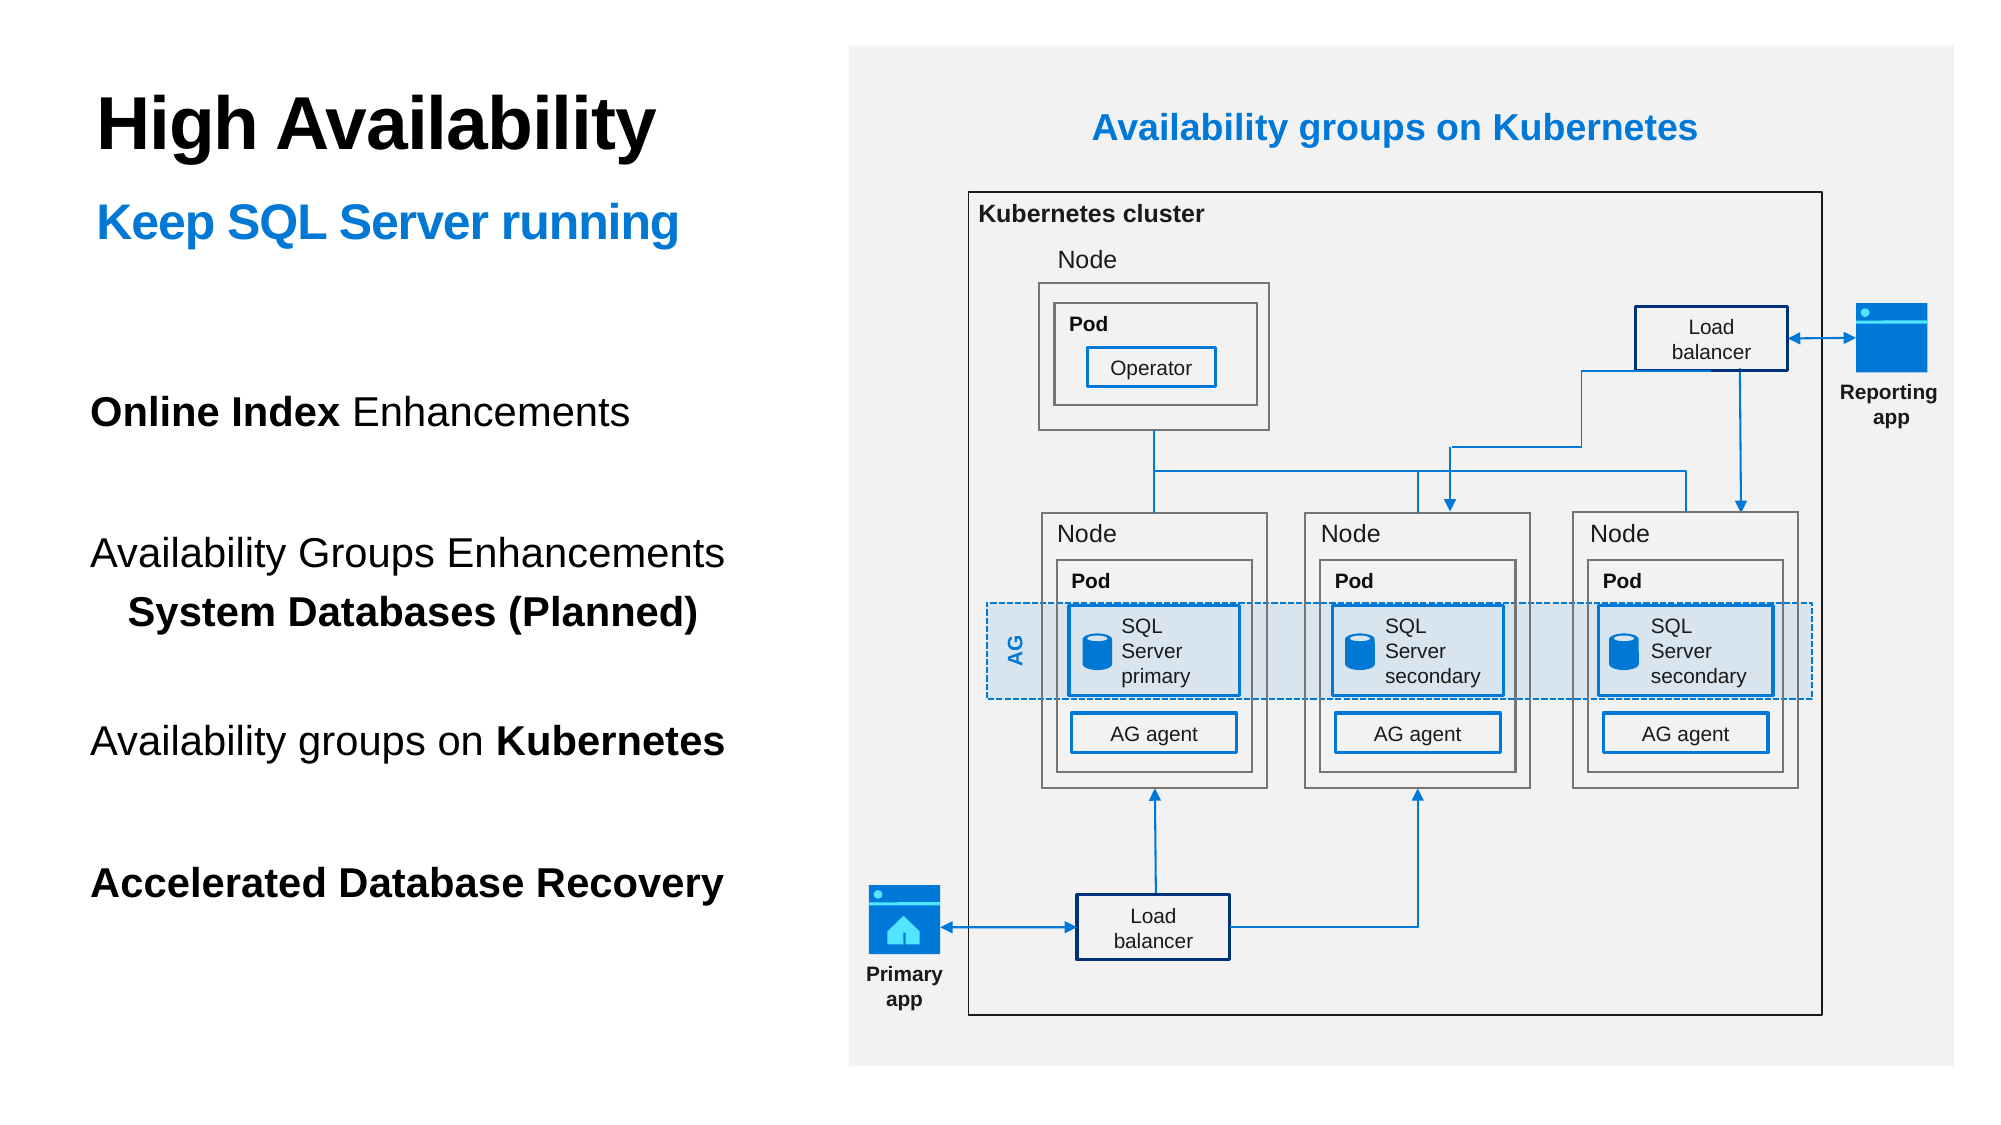

# High Availability Keep SQL Server running
Availability groups on Kubernetes

Kubernetes cluster
Node

Pod
Operator

Load balancer
Reporting
app
Online Index Enhancements

Availability Groups Enhancements
System Databases (Planned)

Availability groups on Kubernetes

Accelerated Database Recovery
Node
Node
Node

Pod
Pod
Pod
AG
SQL Server primary
SQL Server secondary
SQL Server secondary

AG agent
AG agent
AG agent

Load balancer
Primary
app